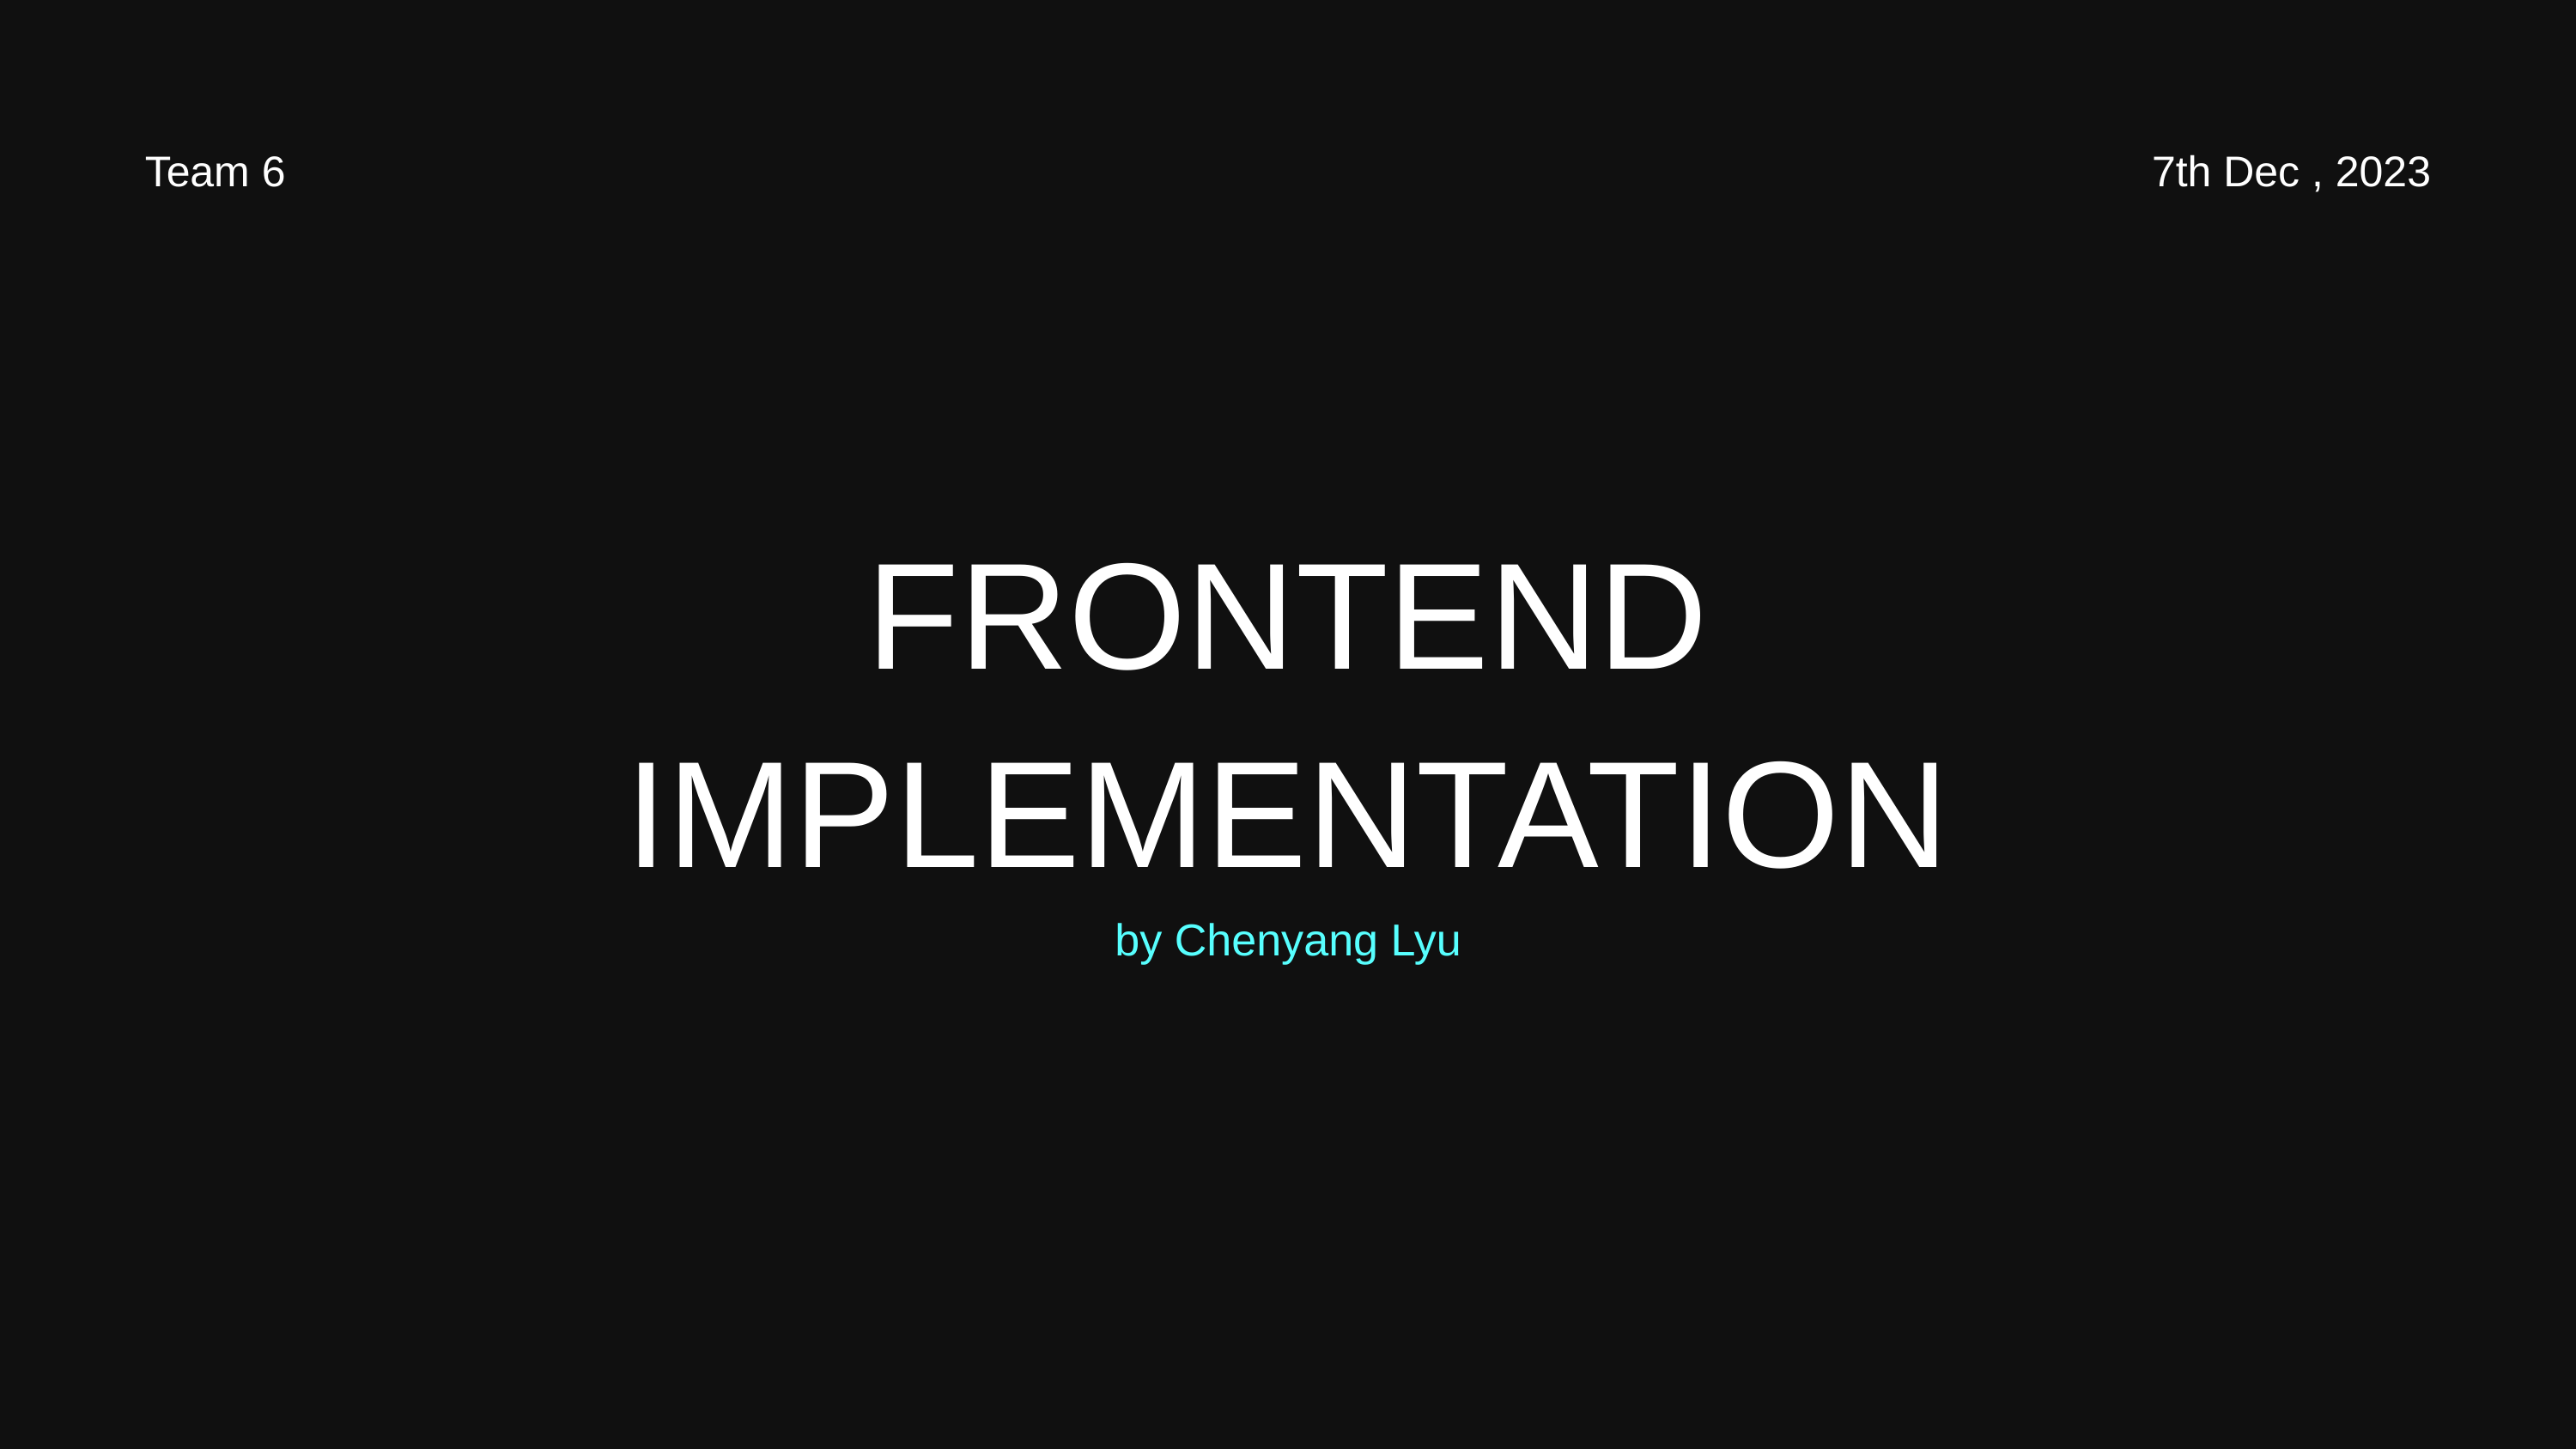

Team 6
7th Dec , 2023
FRONTEND
IMPLEMENTATION
by Chenyang Lyu